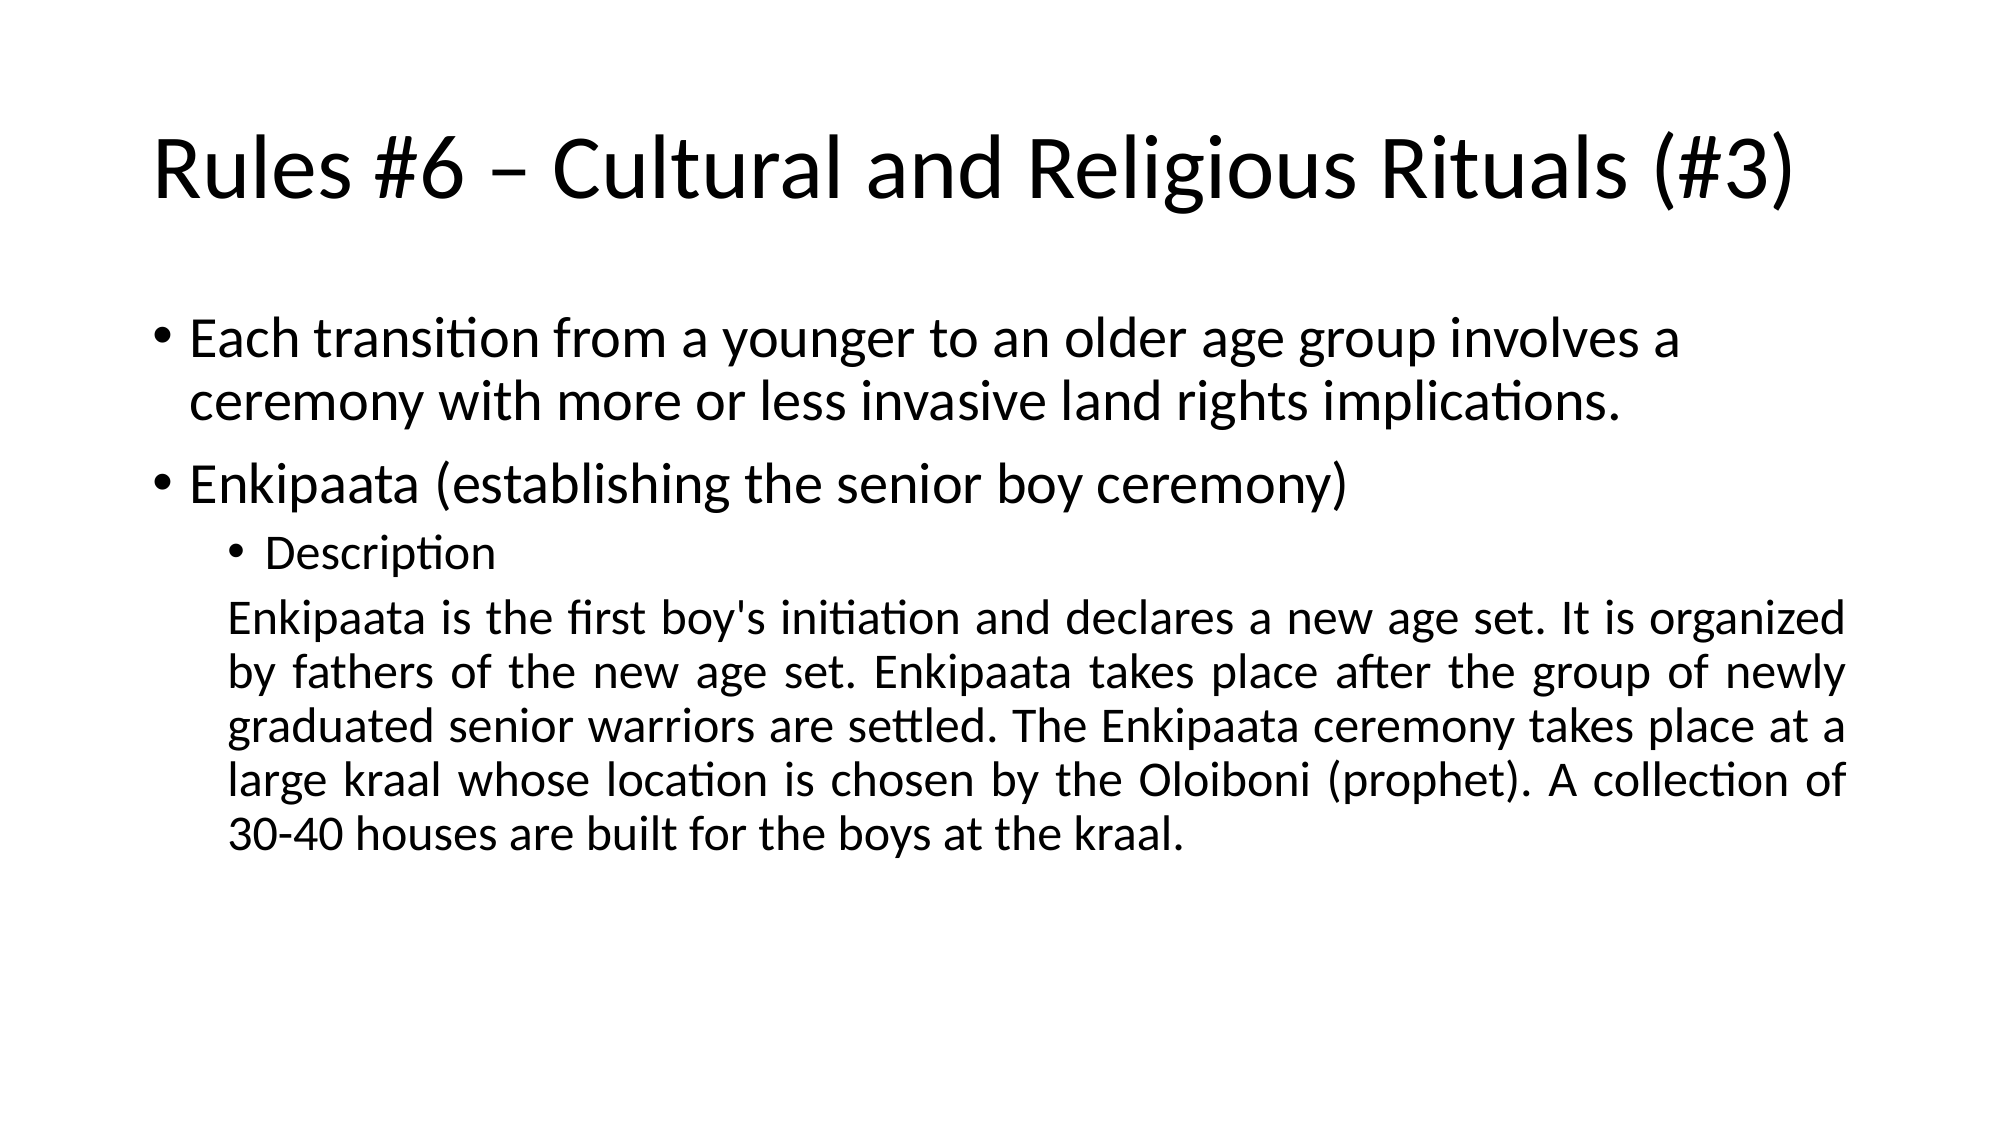

# Rules #6 – Cultural and Religious Rituals (#3)
Each transition from a younger to an older age group involves a ceremony with more or less invasive land rights implications.
Enkipaata (establishing the senior boy ceremony)
Description
Enkipaata is the first boy's initiation and declares a new age set. It is organized by fathers of the new age set. Enkipaata takes place after the group of newly graduated senior warriors are settled. The Enkipaata ceremony takes place at a large kraal whose location is chosen by the Oloiboni (prophet). A collection of 30-40 houses are built for the boys at the kraal.